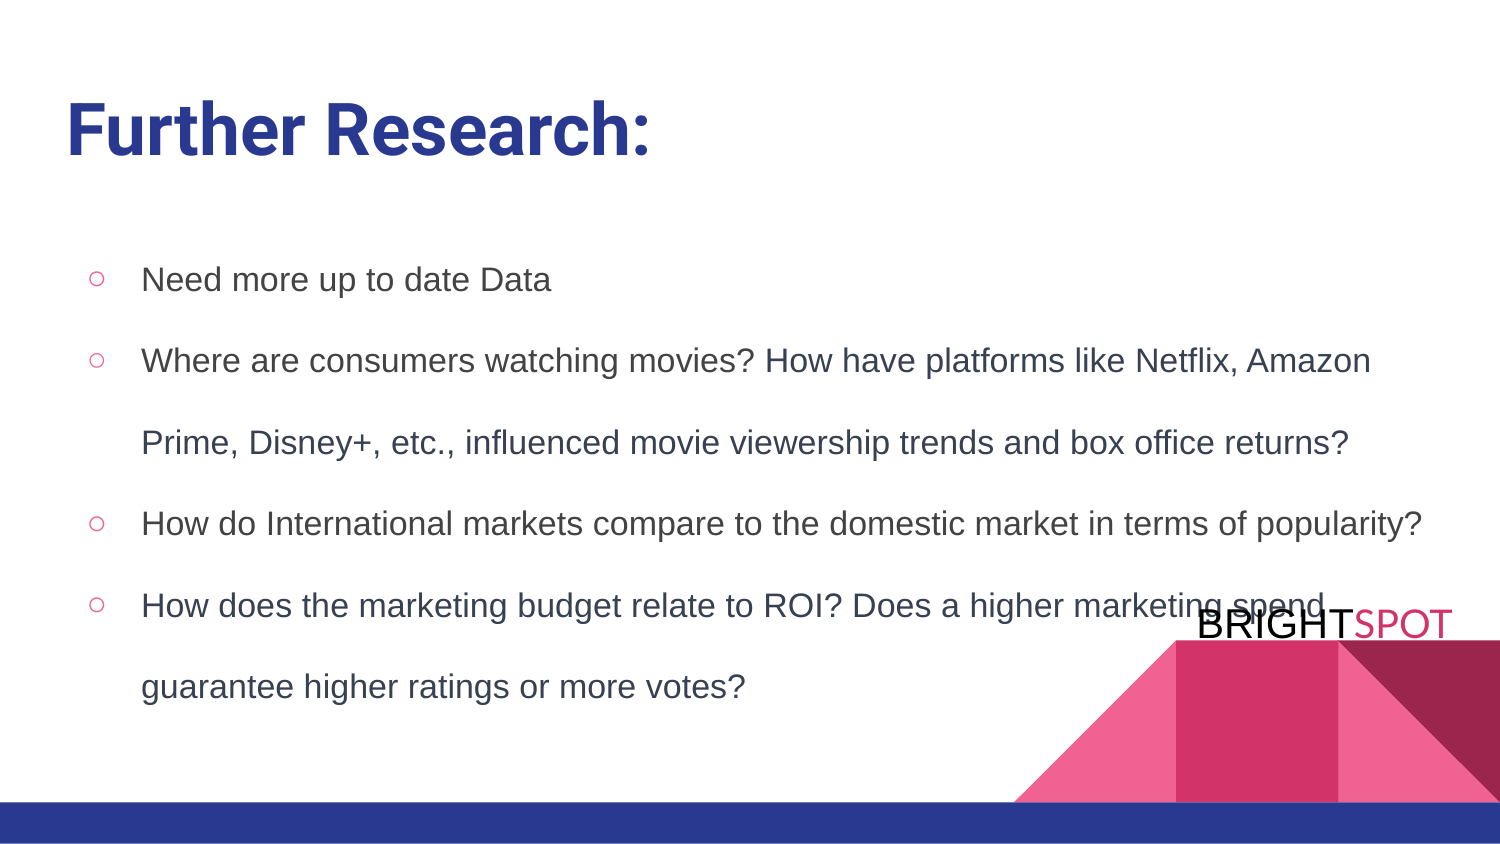

# Further Research:
Need more up to date Data
Where are consumers watching movies? How have platforms like Netflix, Amazon Prime, Disney+, etc., influenced movie viewership trends and box office returns?
How do International markets compare to the domestic market in terms of popularity?
How does the marketing budget relate to ROI? Does a higher marketing spend guarantee higher ratings or more votes?

BRIGHTSPOT